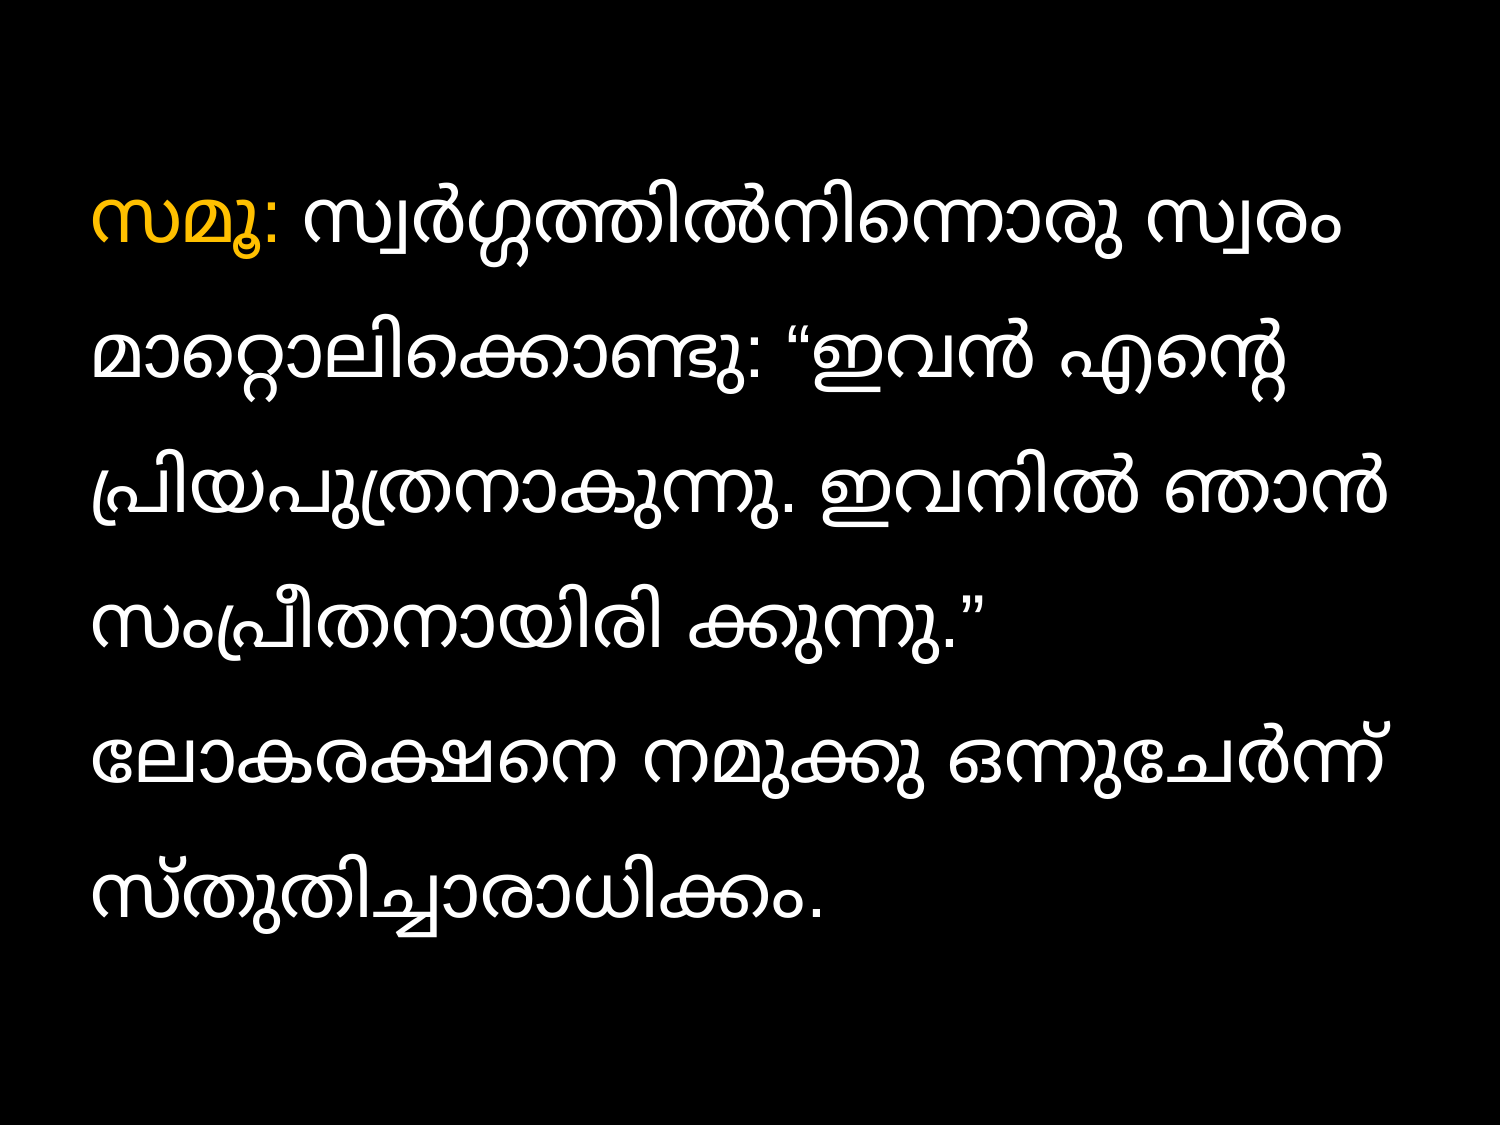

സമൂ: സ്വര്‍ഗ്ഗത്തില്‍നിന്നൊരു സ്വരം മാറ്റൊലിക്കൊണ്ടു: “ഇവന്‍ എന്‍റെ പ്രിയപുത്രനാകുന്നു. ഇവനില്‍ ഞാന്‍ സംപ്രീതനായിരി ക്കുന്നു.” ലോകരക്ഷനെ നമുക്കു ഒന്നുചേര്‍ന്ന് സ്തുതിച്ചാരാധിക്കം.